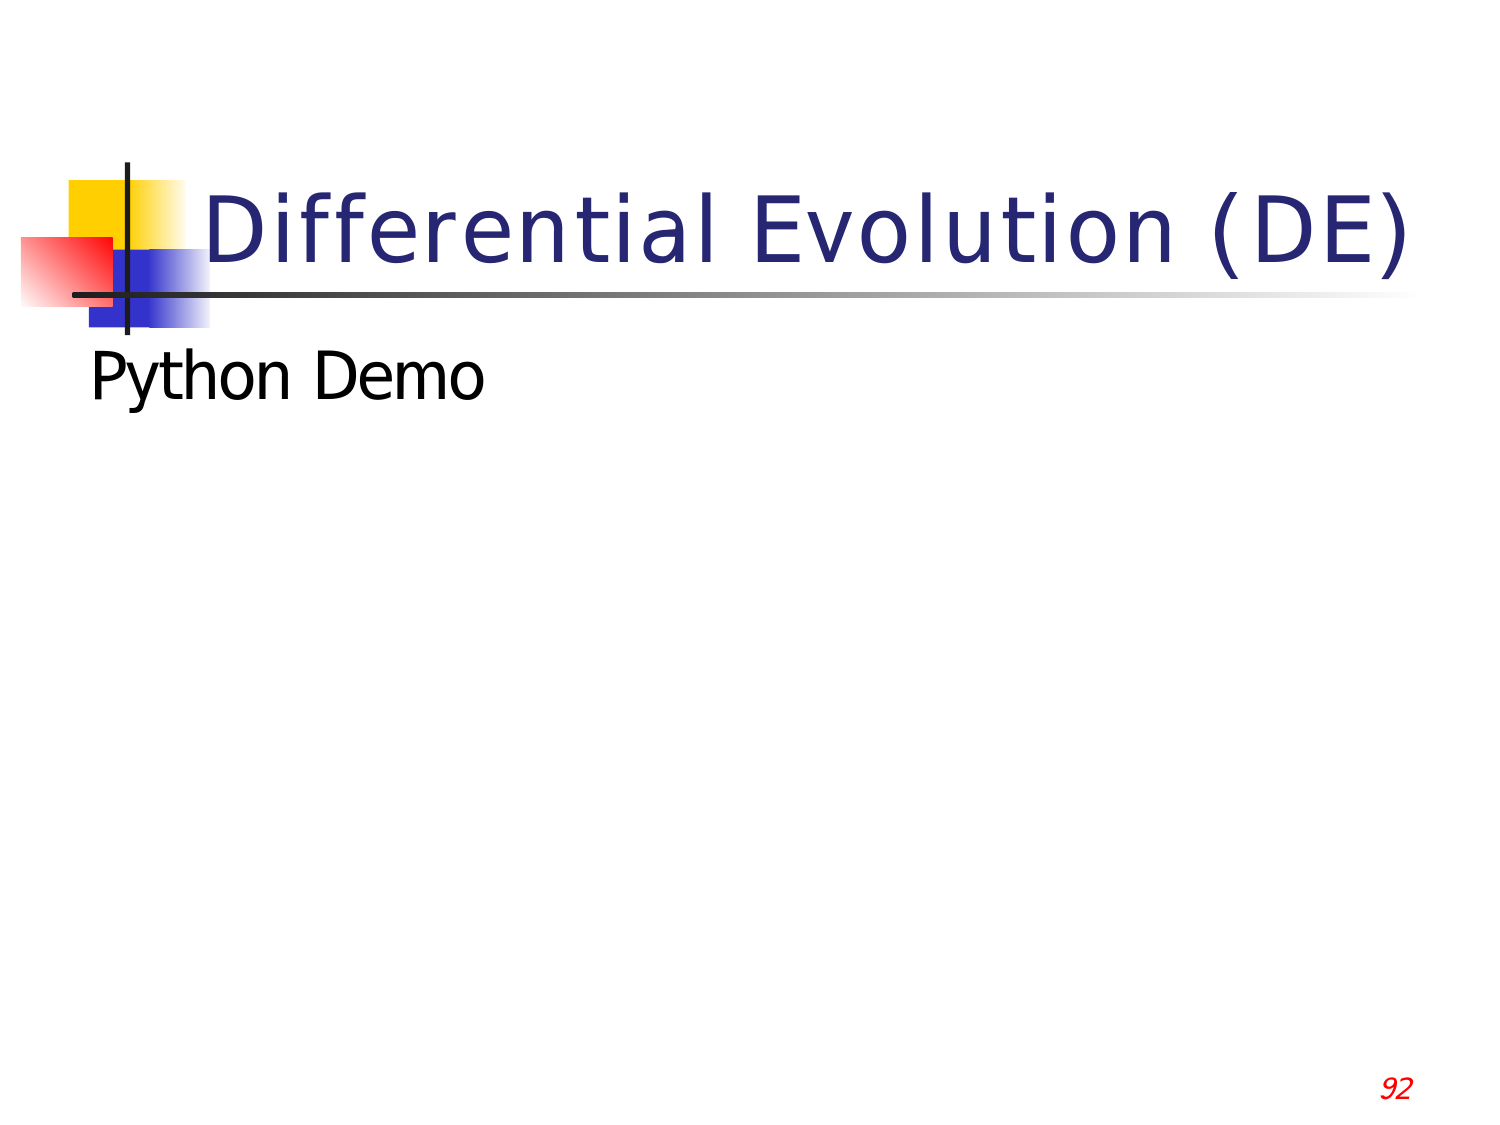

92
# Differential Evolution (DE)
Python Demo